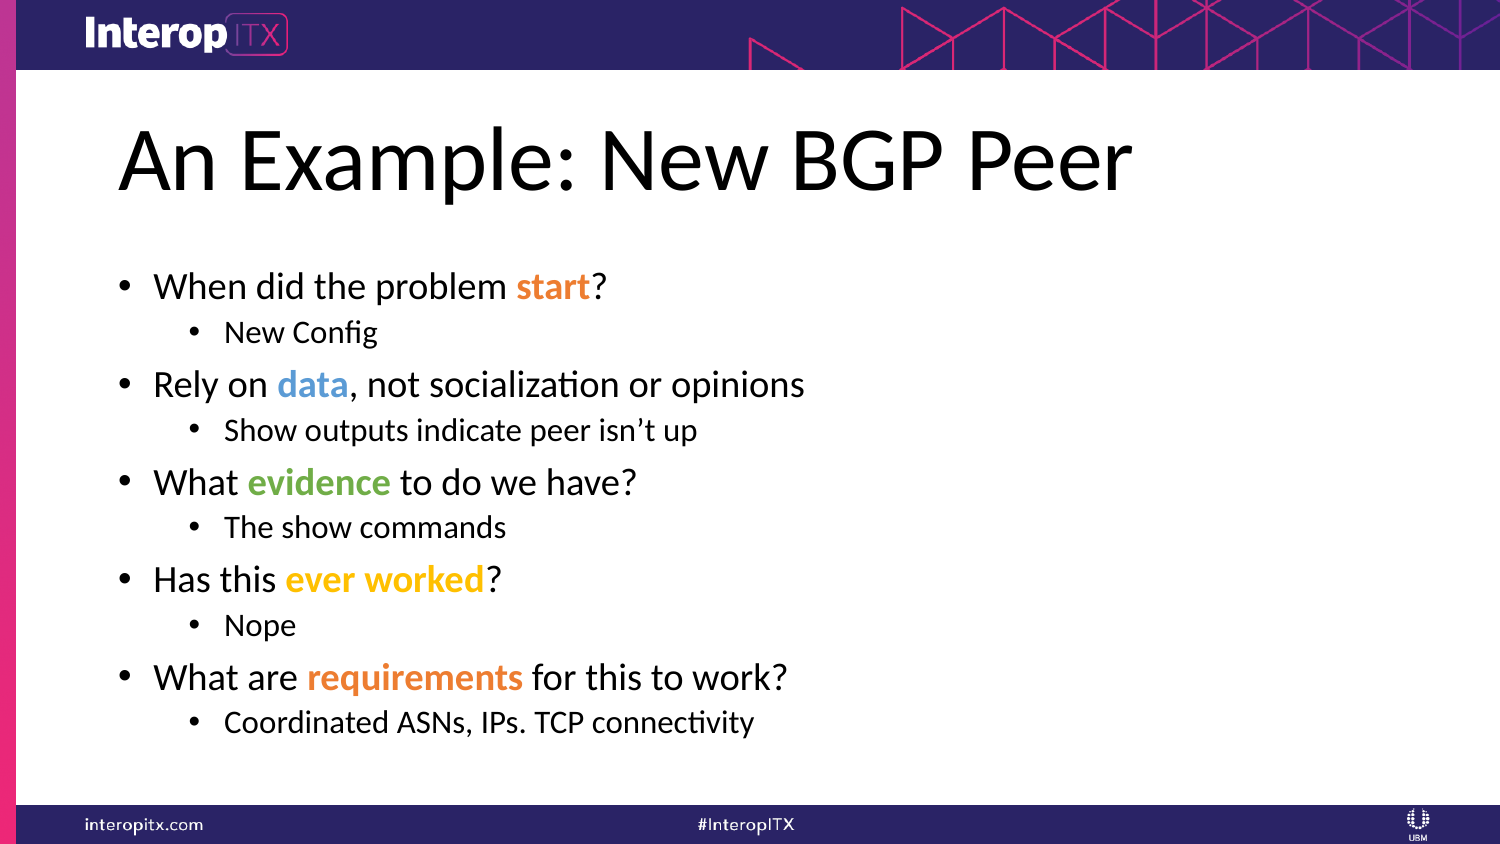

# An Example: New BGP Peer
When did the problem start?
New Config
Rely on data, not socialization or opinions
Show outputs indicate peer isn’t up
What evidence to do we have?
The show commands
Has this ever worked?
Nope
What are requirements for this to work?
Coordinated ASNs, IPs. TCP connectivity